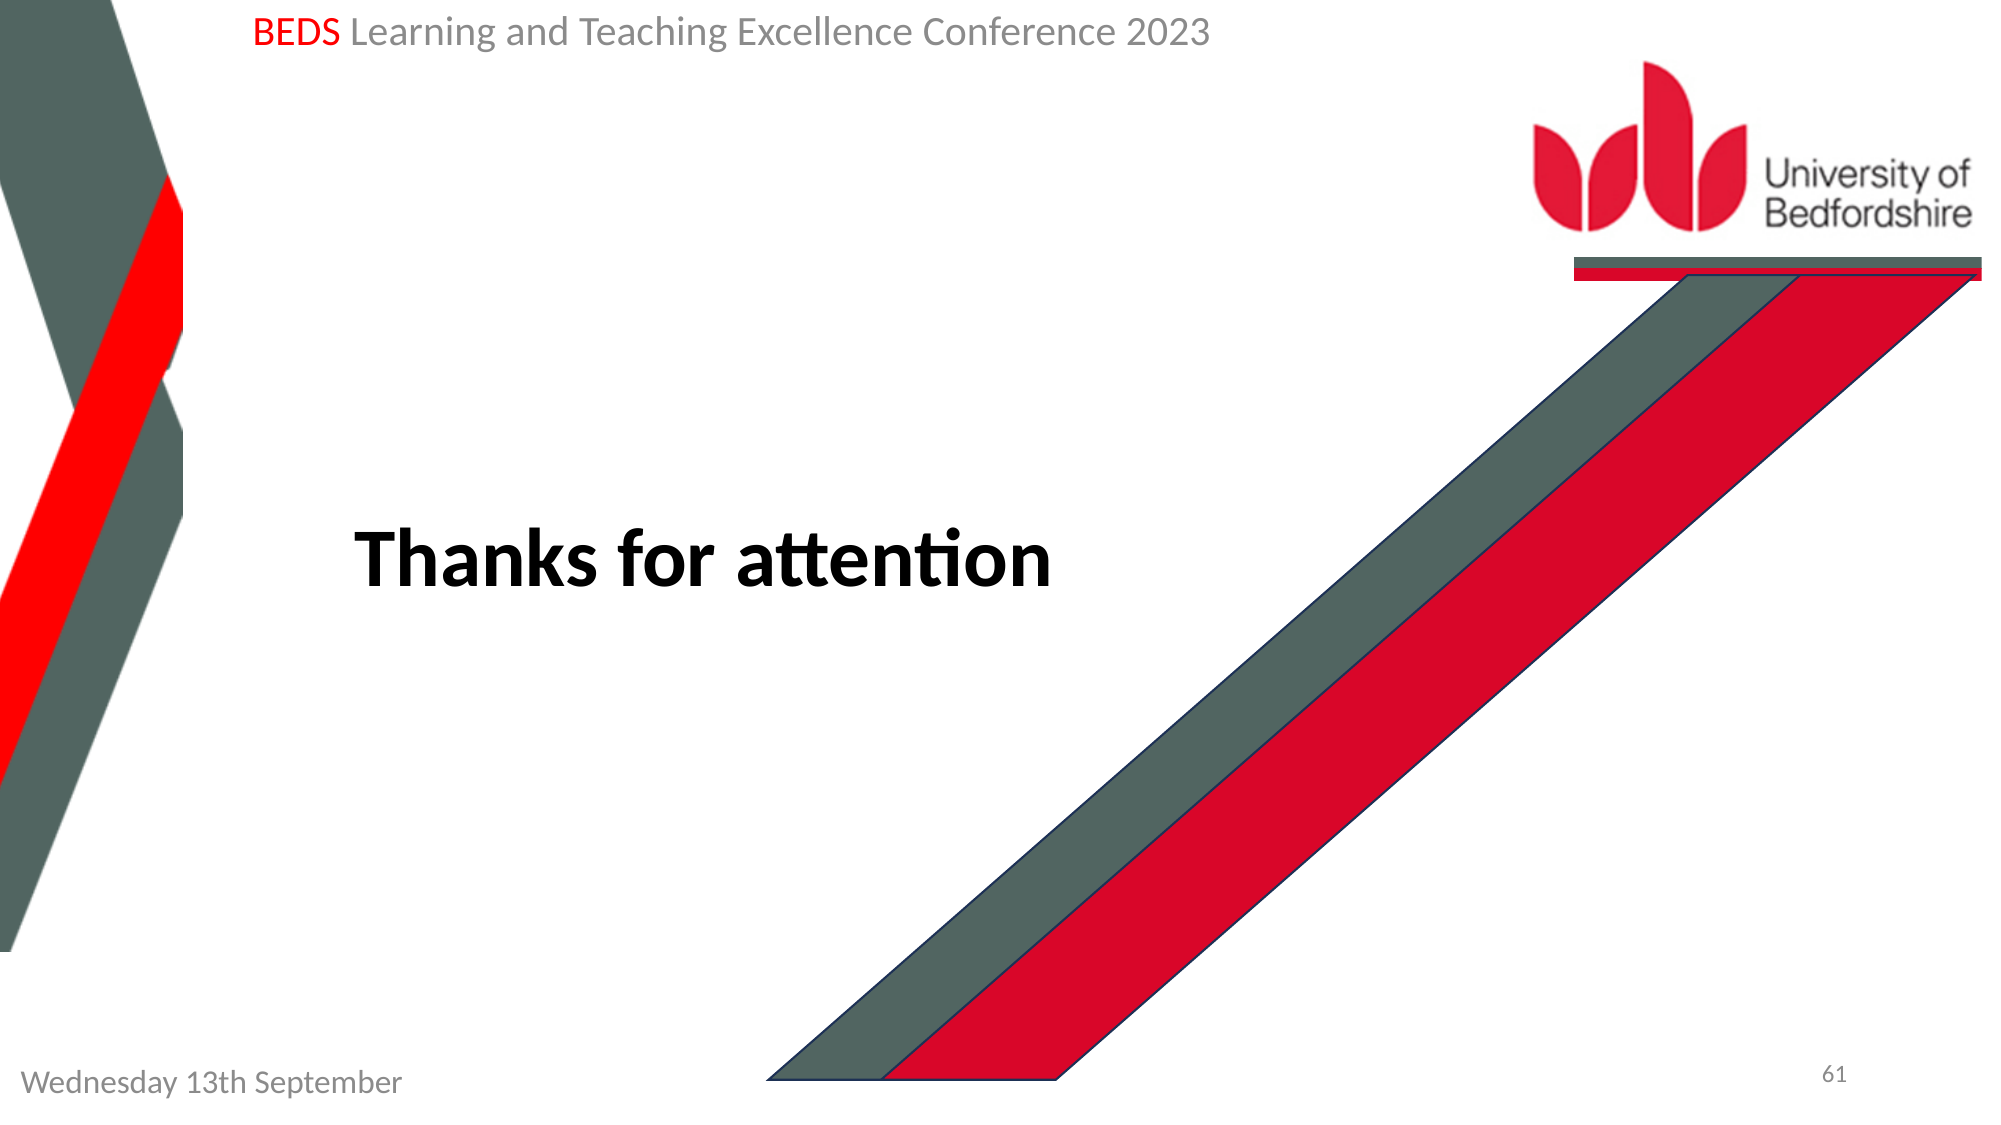

BEDS Learning and Teaching Excellence Conference 2023

Thanks for attention
61
Wednesday 13th September